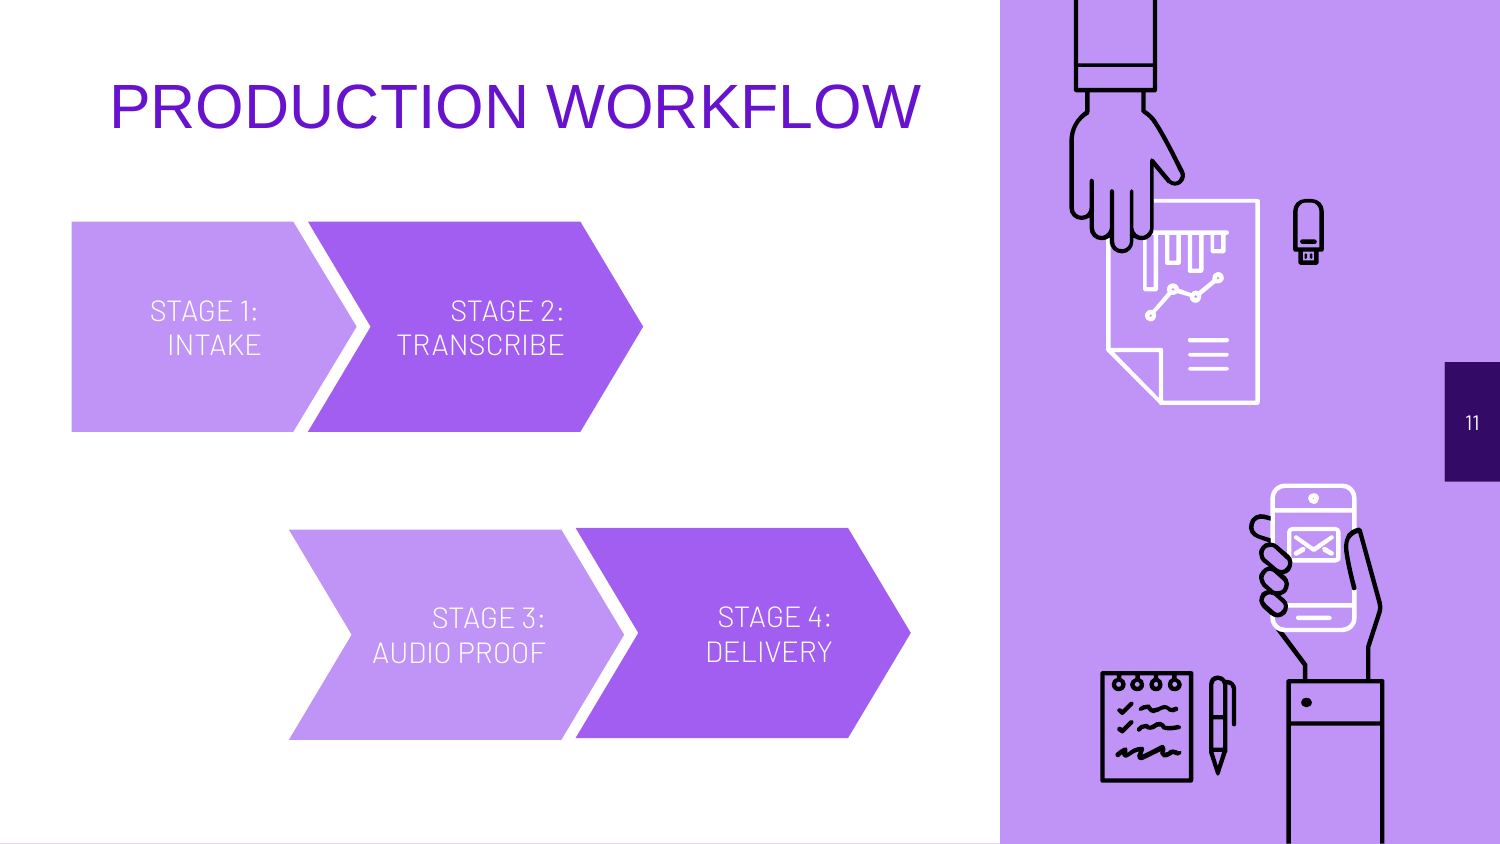

# PRODUCTION WORKFLOW
           STAGE 1:
              INTAKE
STAGE 2:
TRANSCRIBE
11
STAGE 4: DELIVERY
STAGE 3:
AUDIO PROOF